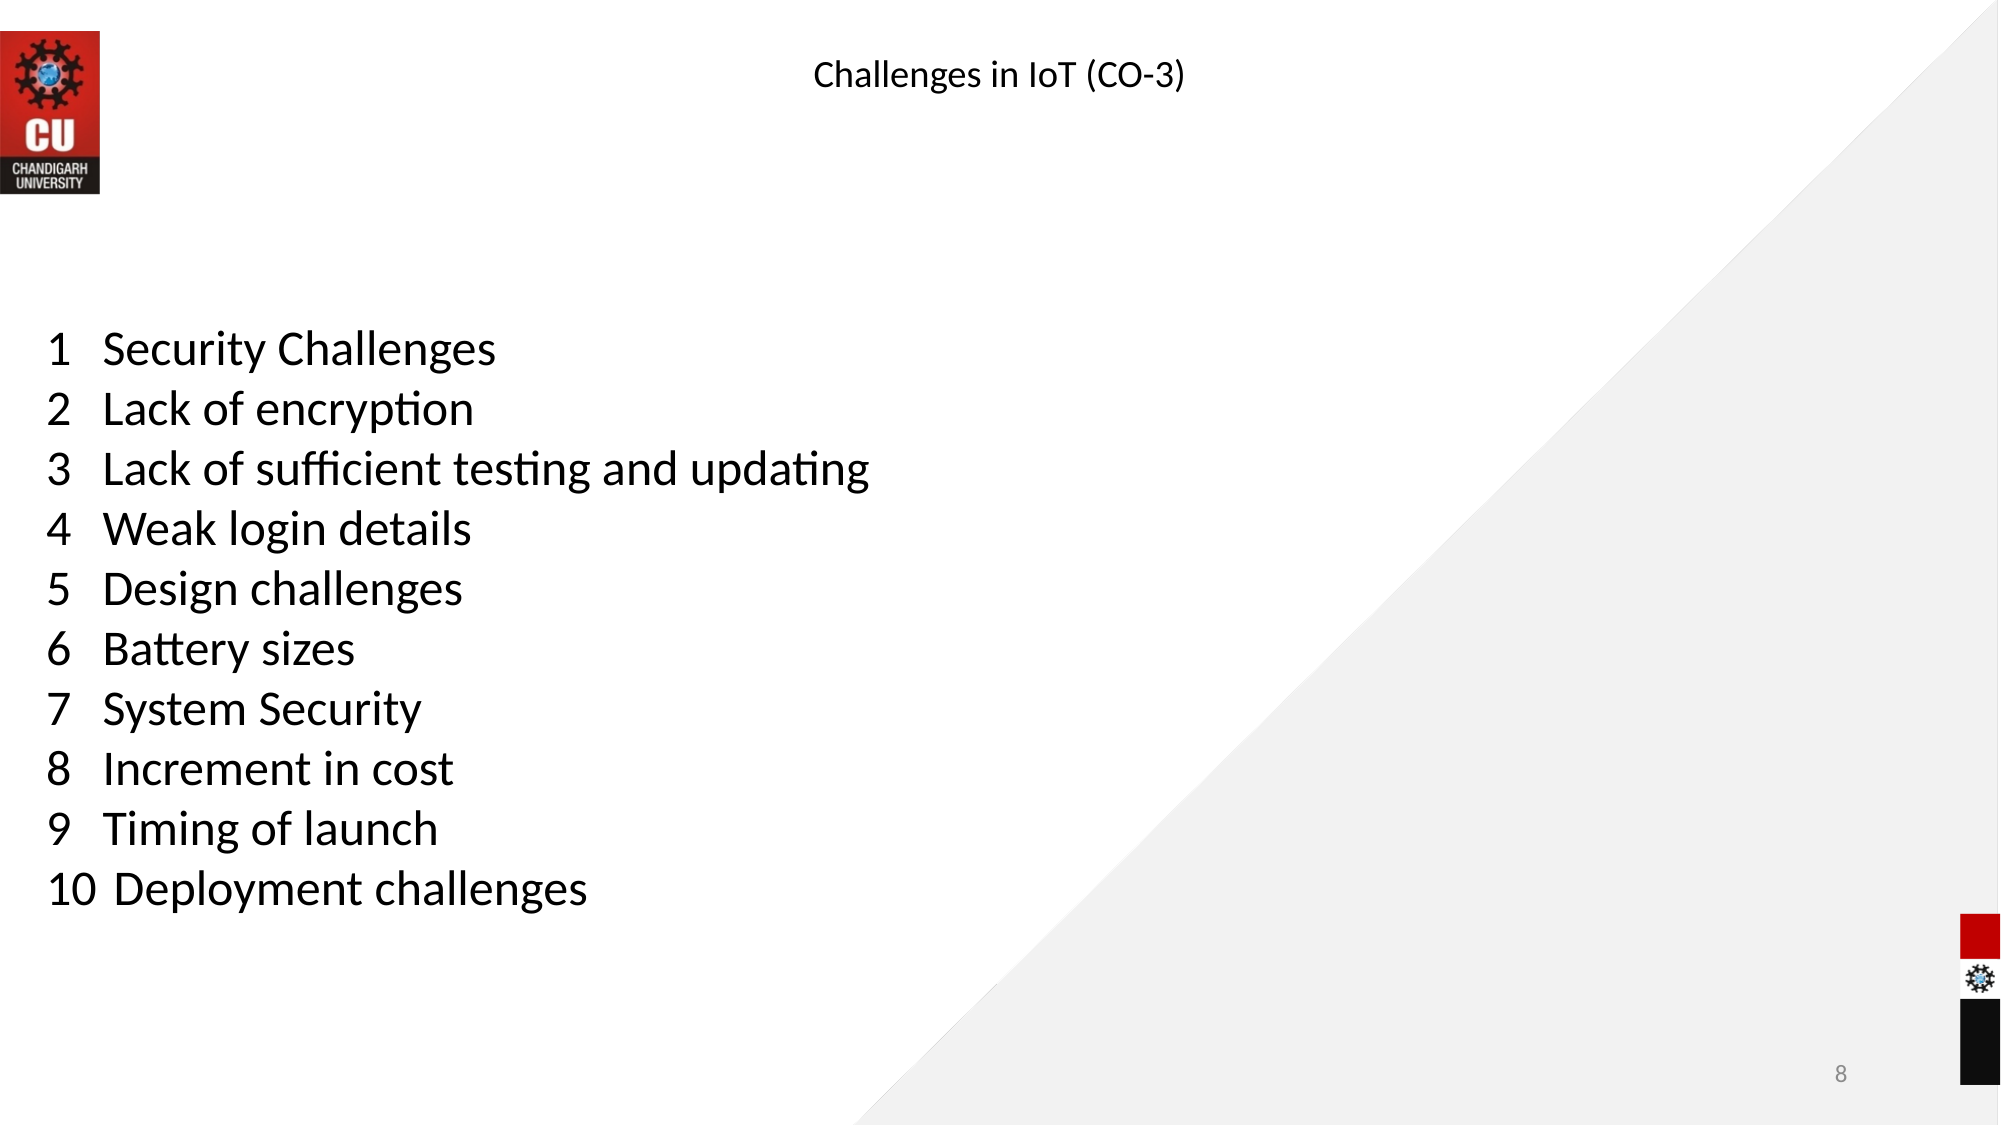

# Challenges in IoT (CO-3)

Security Challenges
Lack of encryption
Lack of sufficient testing and updating
Weak login details
Design challenges
Battery sizes
System Security
Increment in cost
Timing of launch
 Deployment challenges
8